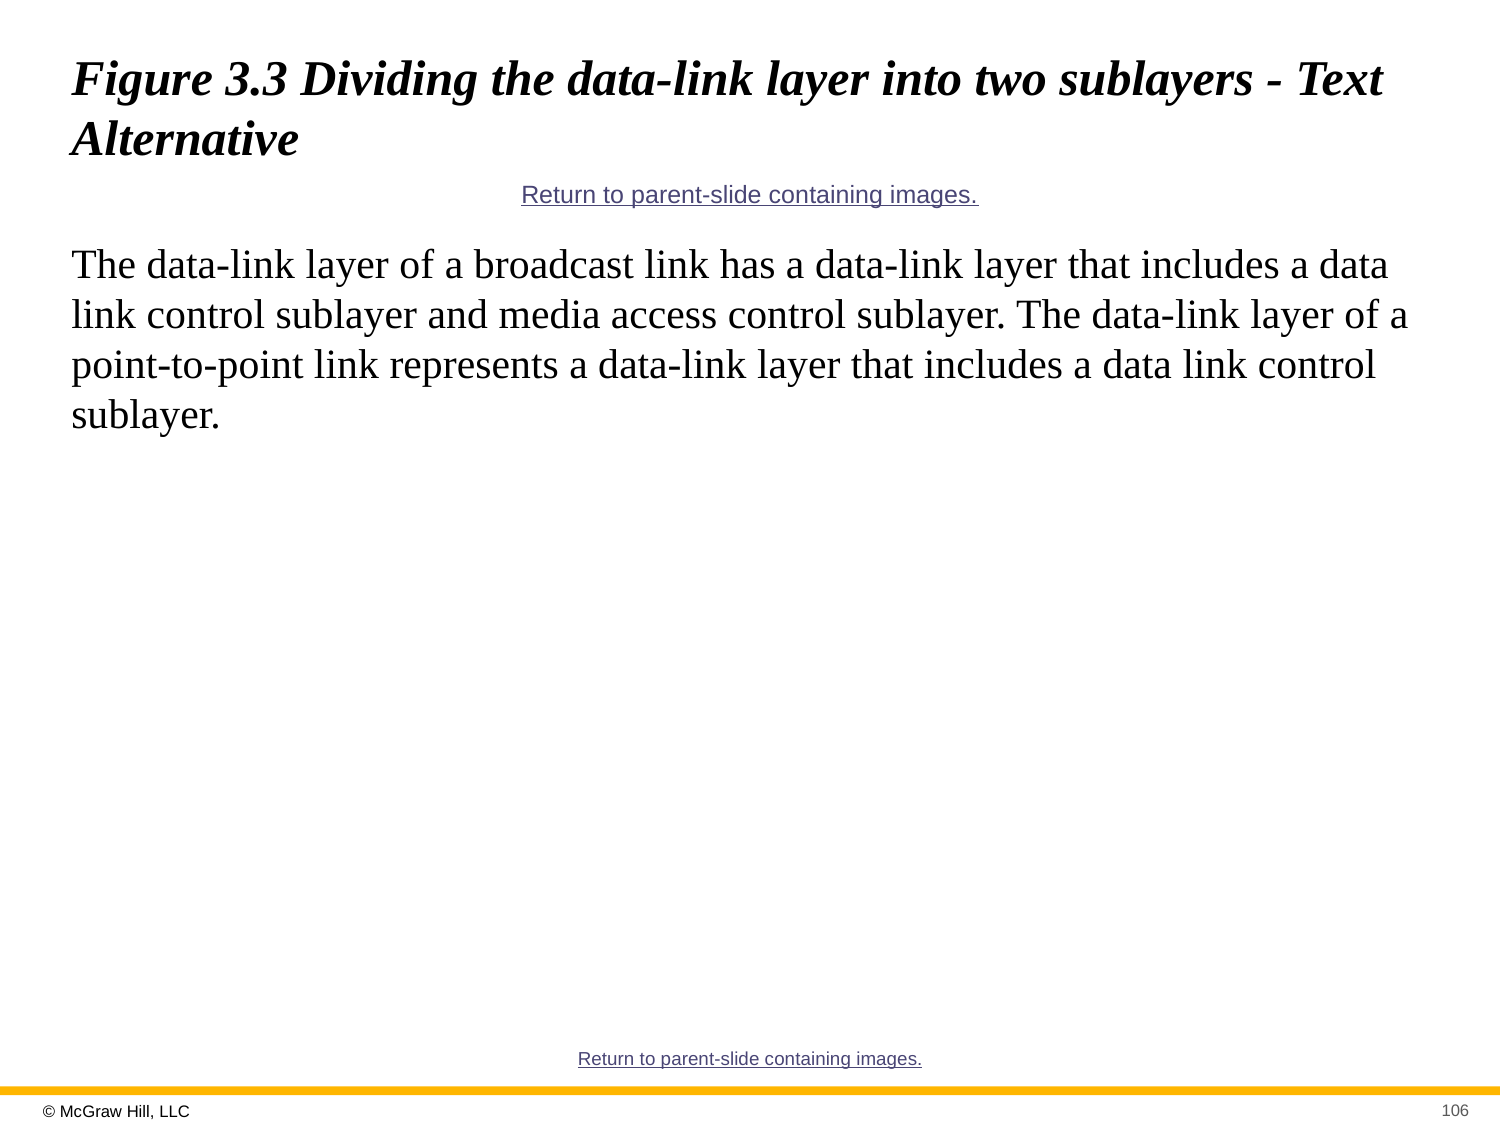

# Figure 3.3 Dividing the data-link layer into two sublayers - Text Alternative
Return to parent-slide containing images.
The data-link layer of a broadcast link has a data-link layer that includes a data link control sublayer and media access control sublayer. The data-link layer of a point-to-point link represents a data-link layer that includes a data link control sublayer.
Return to parent-slide containing images.
106